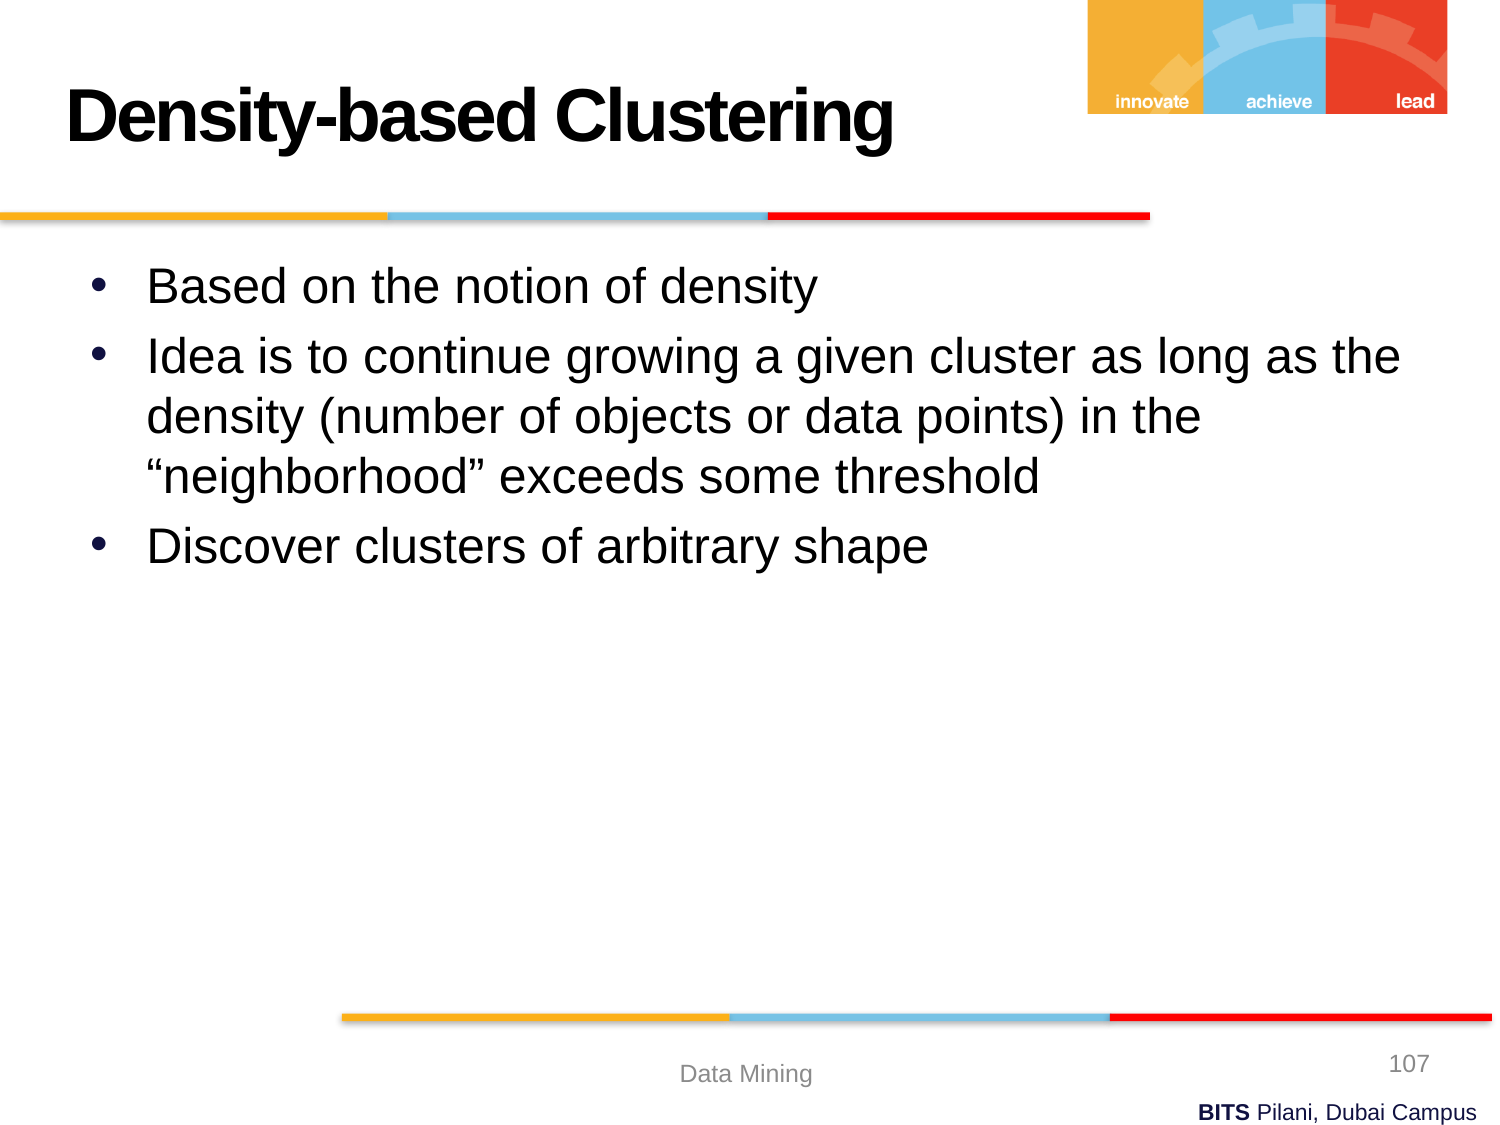

Density-based Clustering
Based on the notion of density
Idea is to continue growing a given cluster as long as the density (number of objects or data points) in the “neighborhood” exceeds some threshold
Discover clusters of arbitrary shape

107
Data Mining